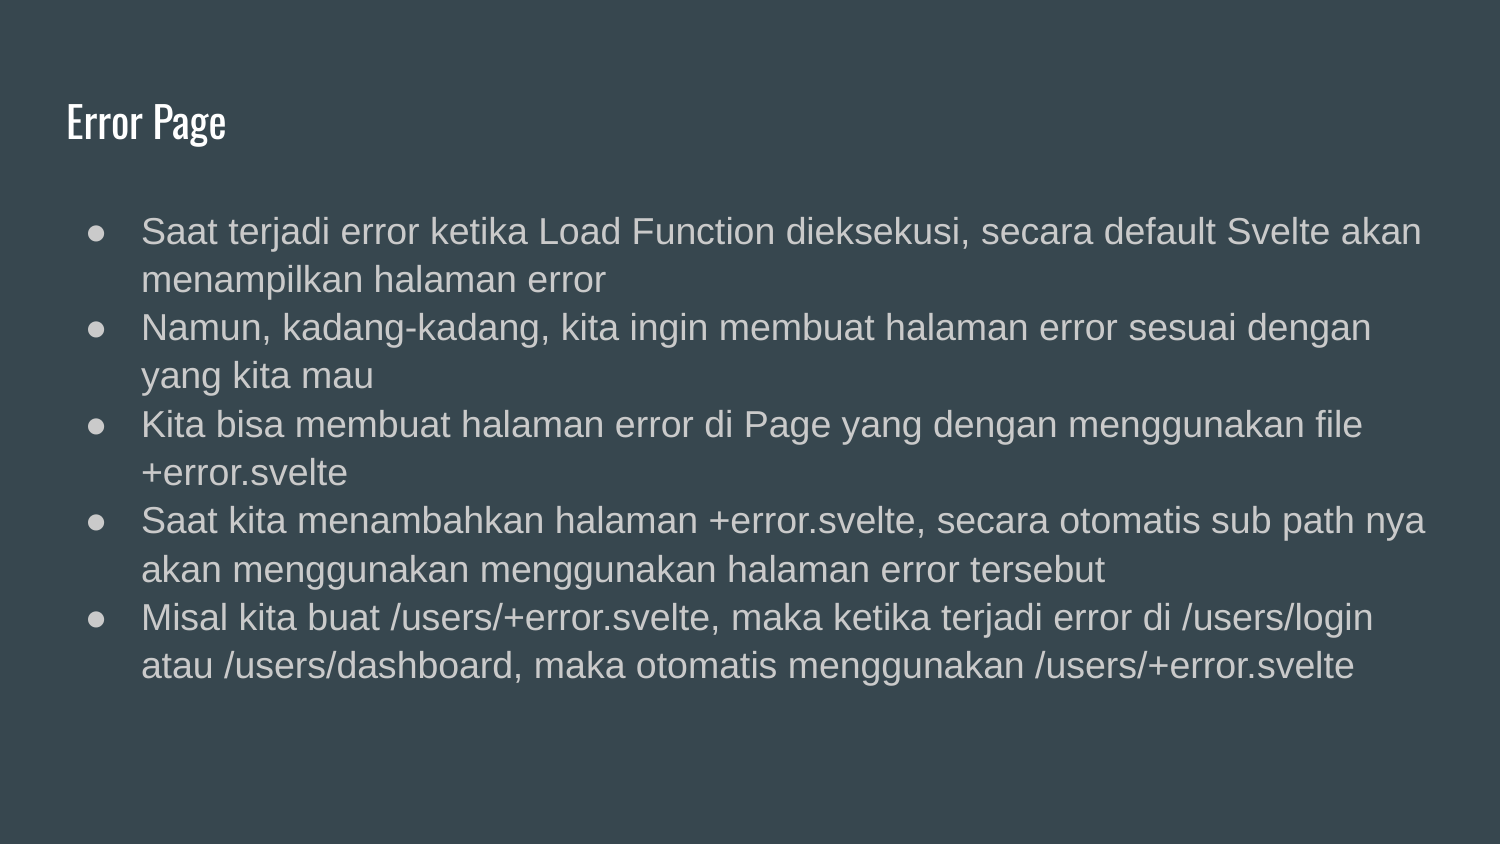

# Error Page
Saat terjadi error ketika Load Function dieksekusi, secara default Svelte akan menampilkan halaman error
Namun, kadang-kadang, kita ingin membuat halaman error sesuai dengan yang kita mau
Kita bisa membuat halaman error di Page yang dengan menggunakan file +error.svelte
Saat kita menambahkan halaman +error.svelte, secara otomatis sub path nya akan menggunakan menggunakan halaman error tersebut
Misal kita buat /users/+error.svelte, maka ketika terjadi error di /users/login atau /users/dashboard, maka otomatis menggunakan /users/+error.svelte